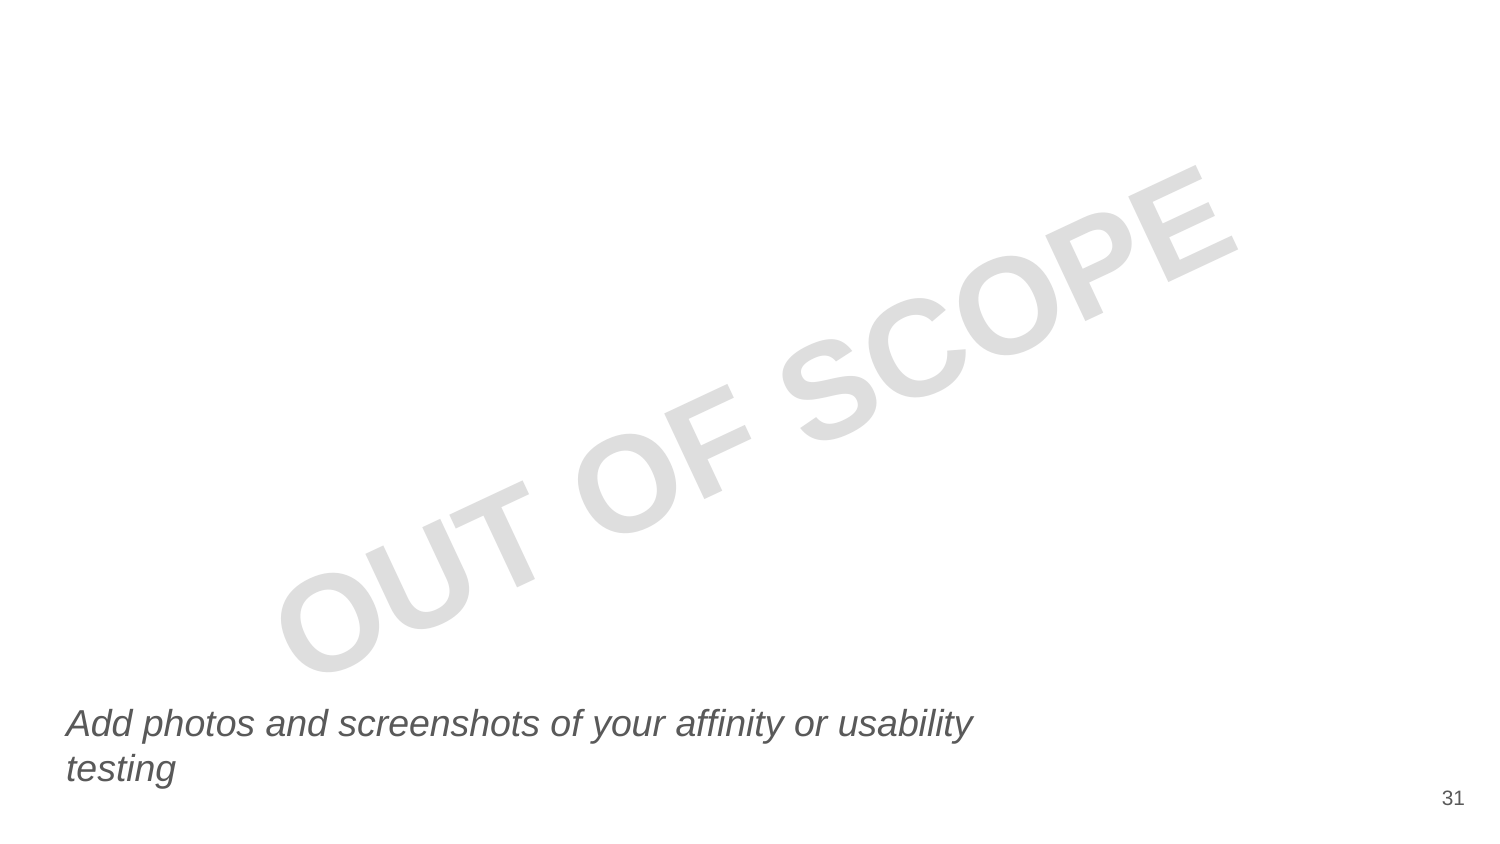

OUT OF SCOPE
Add photos and screenshots of your affinity or usability testing
31